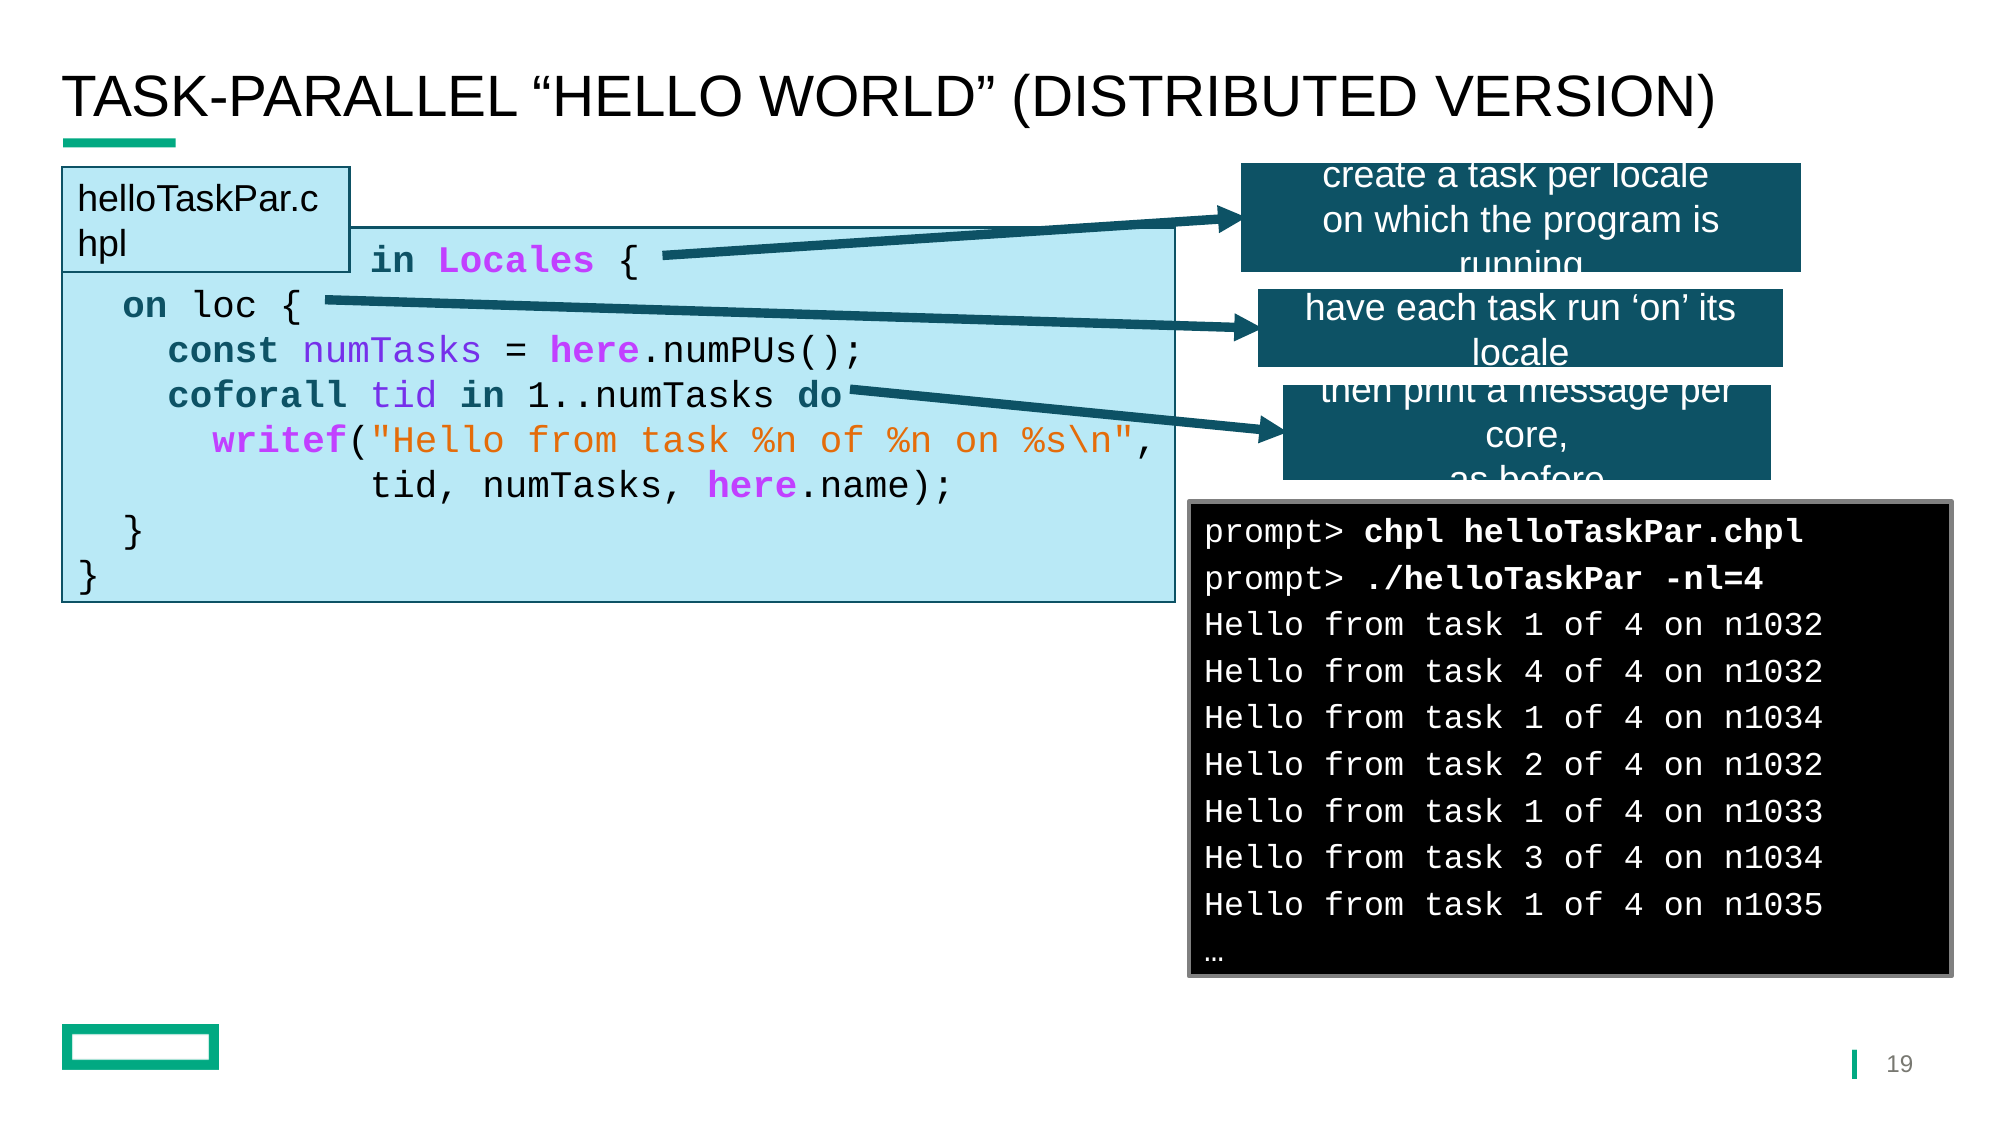

# Task-Parallel “Hello world” (Distributed version)
helloTaskPar.chpl
create a task per locale
on which the program is running
coforall loc in Locales {
  on loc {
    const numTasks = here.numPUs();
    coforall tid in 1..numTasks do
      writef("Hello from task %n of %n on %s\n",
             tid, numTasks, here.name);
  }
}
have each task run ‘on’ its locale
then print a message per core,
as before
prompt> chpl helloTaskPar.chpl
prompt> ./helloTaskPar -nl=4
Hello from task 1 of 4 on n1032
Hello from task 4 of 4 on n1032
Hello from task 1 of 4 on n1034
Hello from task 2 of 4 on n1032
Hello from task 1 of 4 on n1033
Hello from task 3 of 4 on n1034
Hello from task 1 of 4 on n1035
…
19